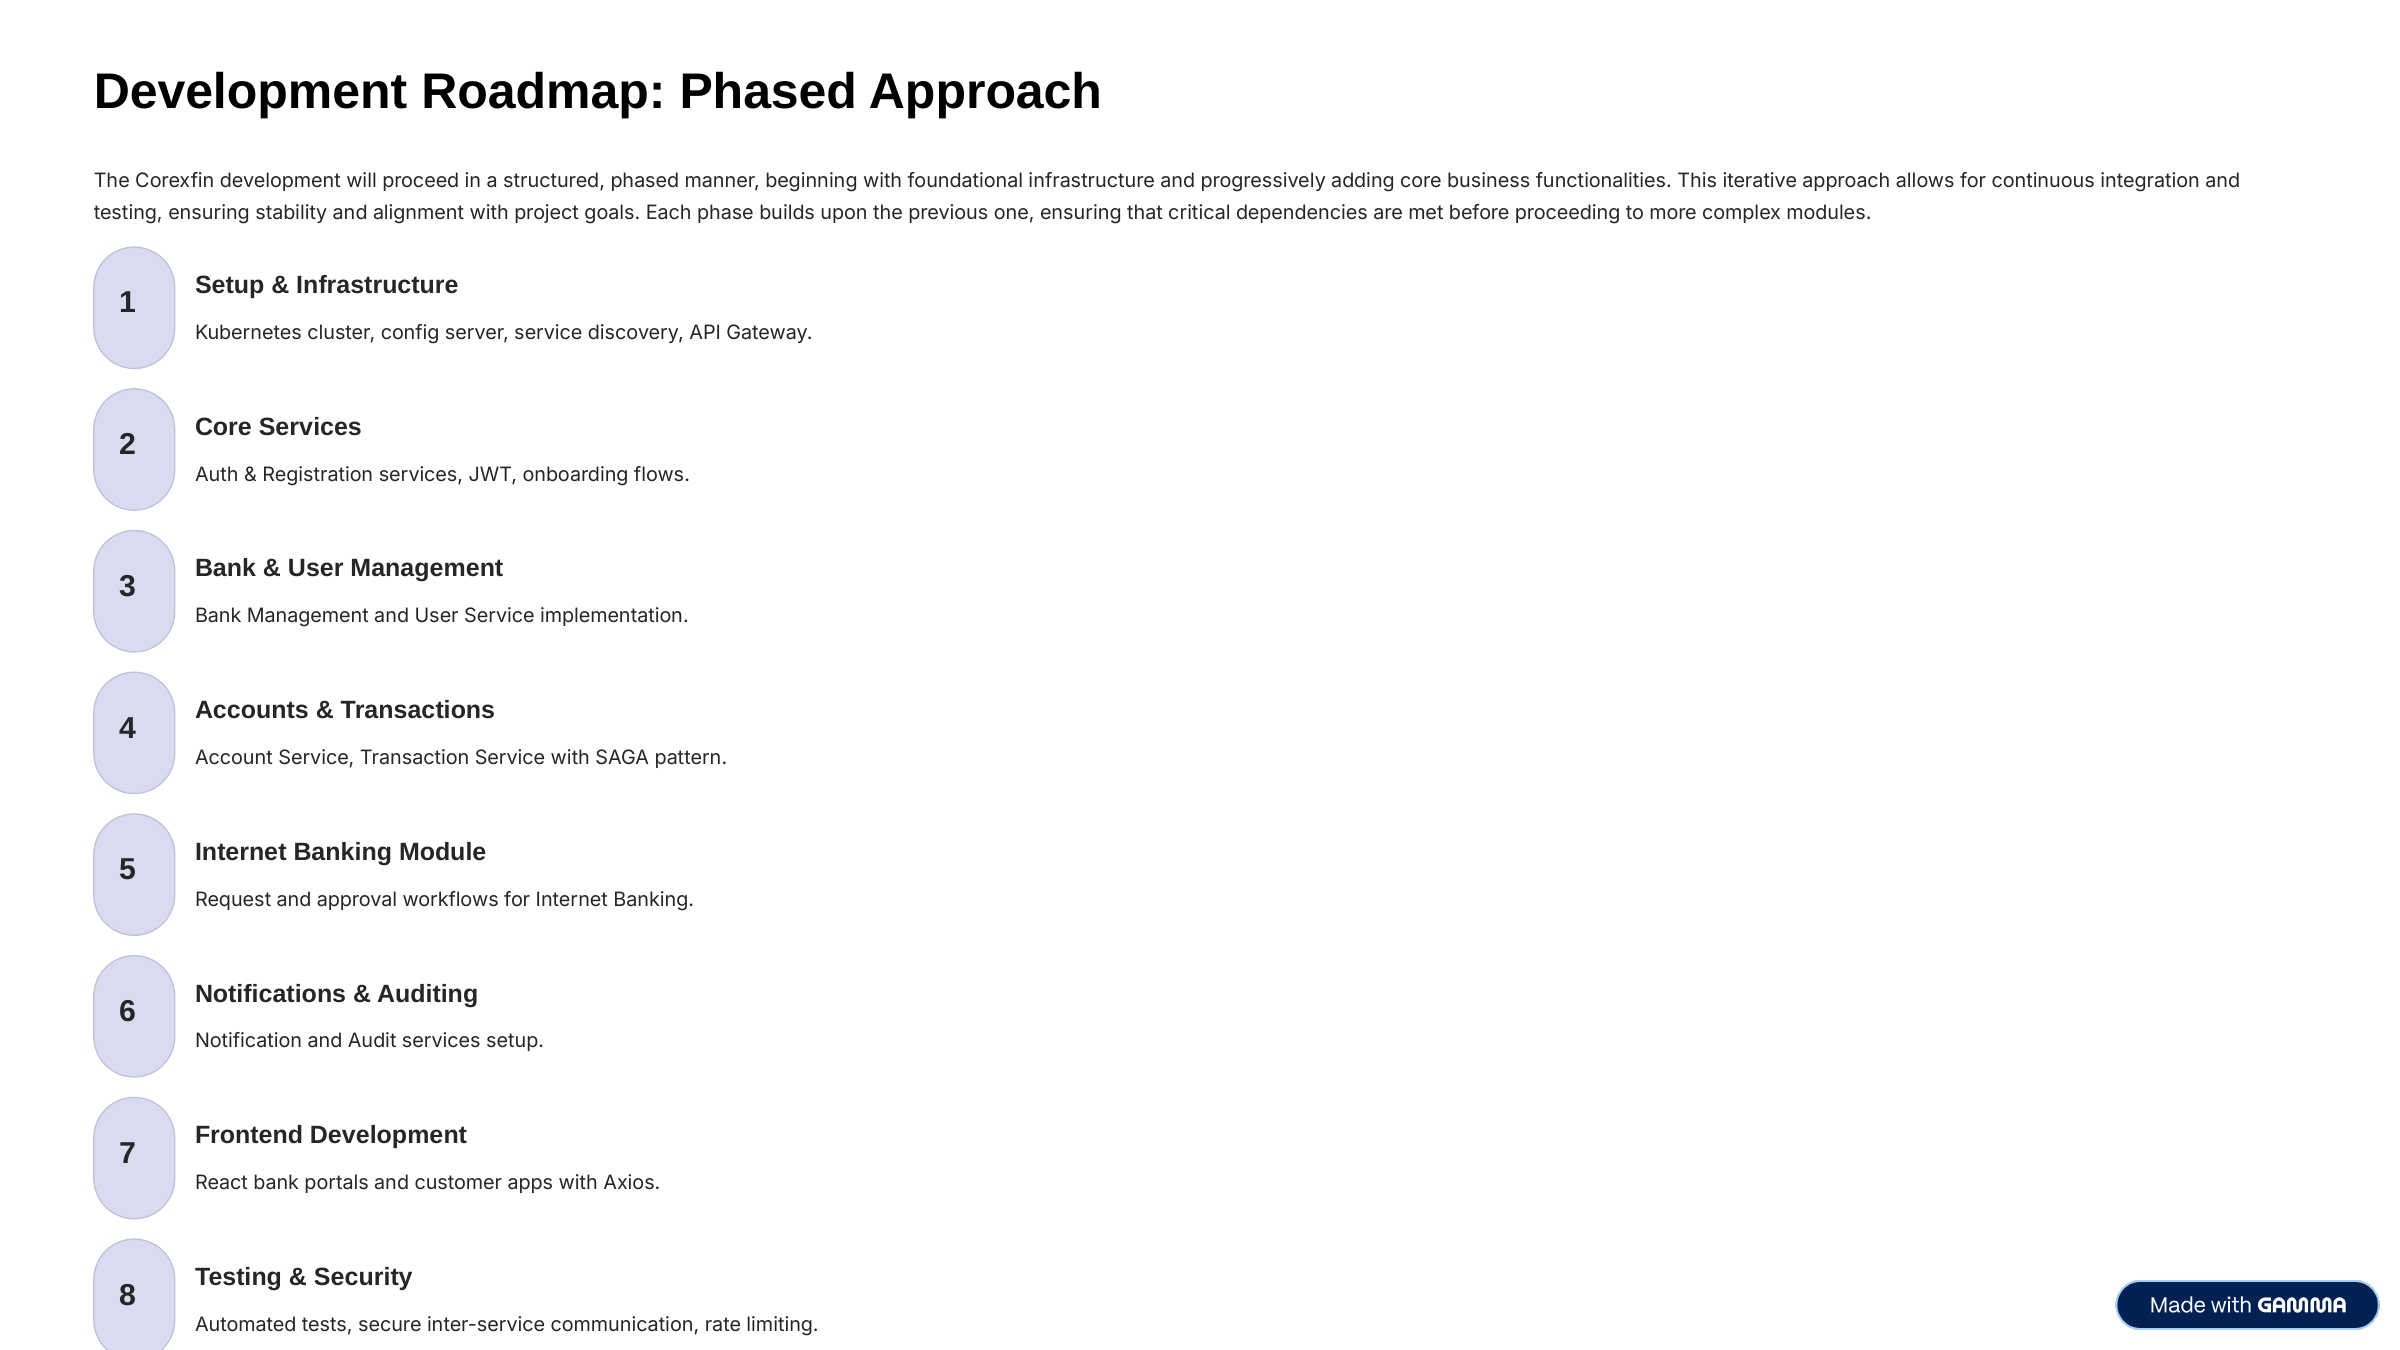

Development Roadmap: Phased Approach
The Corexfin development will proceed in a structured, phased manner, beginning with foundational infrastructure and progressively adding core business functionalities. This iterative approach allows for continuous integration and testing, ensuring stability and alignment with project goals. Each phase builds upon the previous one, ensuring that critical dependencies are met before proceeding to more complex modules.

Setup & Infrastructure
1
Kubernetes cluster, config server, service discovery, API Gateway.

Core Services
2
Auth & Registration services, JWT, onboarding flows.

Bank & User Management
3
Bank Management and User Service implementation.

Accounts & Transactions
4
Account Service, Transaction Service with SAGA pattern.

Internet Banking Module
5
Request and approval workflows for Internet Banking.

Notifications & Auditing
6
Notification and Audit services setup.

Frontend Development
7
React bank portals and customer apps with Axios.

Testing & Security
8
Automated tests, secure inter-service communication, rate limiting.

Observability
9
Logging, monitoring, alerting, tracing implementation.

Scaling & Hardening
10
DB performance optimisation, circuit breakers, enhanced security.